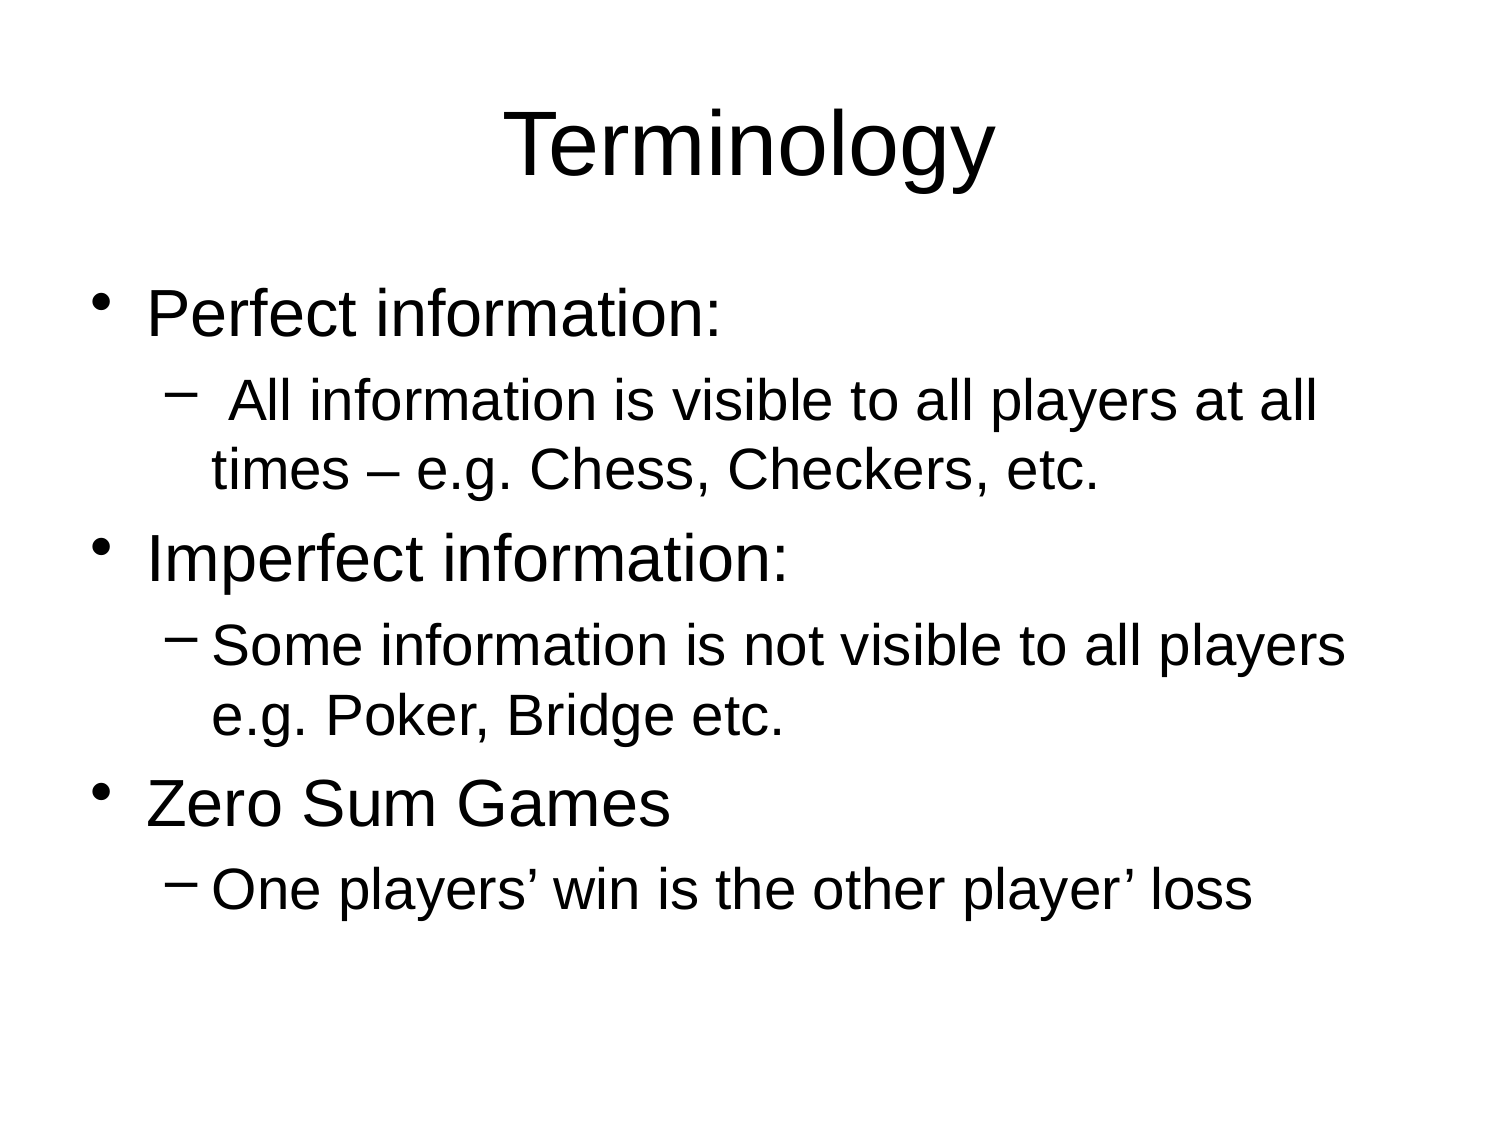

# Terminology
Perfect information:
 All information is visible to all players at all times – e.g. Chess, Checkers, etc.
Imperfect information:
Some information is not visible to all players e.g. Poker, Bridge etc.
Zero Sum Games
One players’ win is the other player’ loss